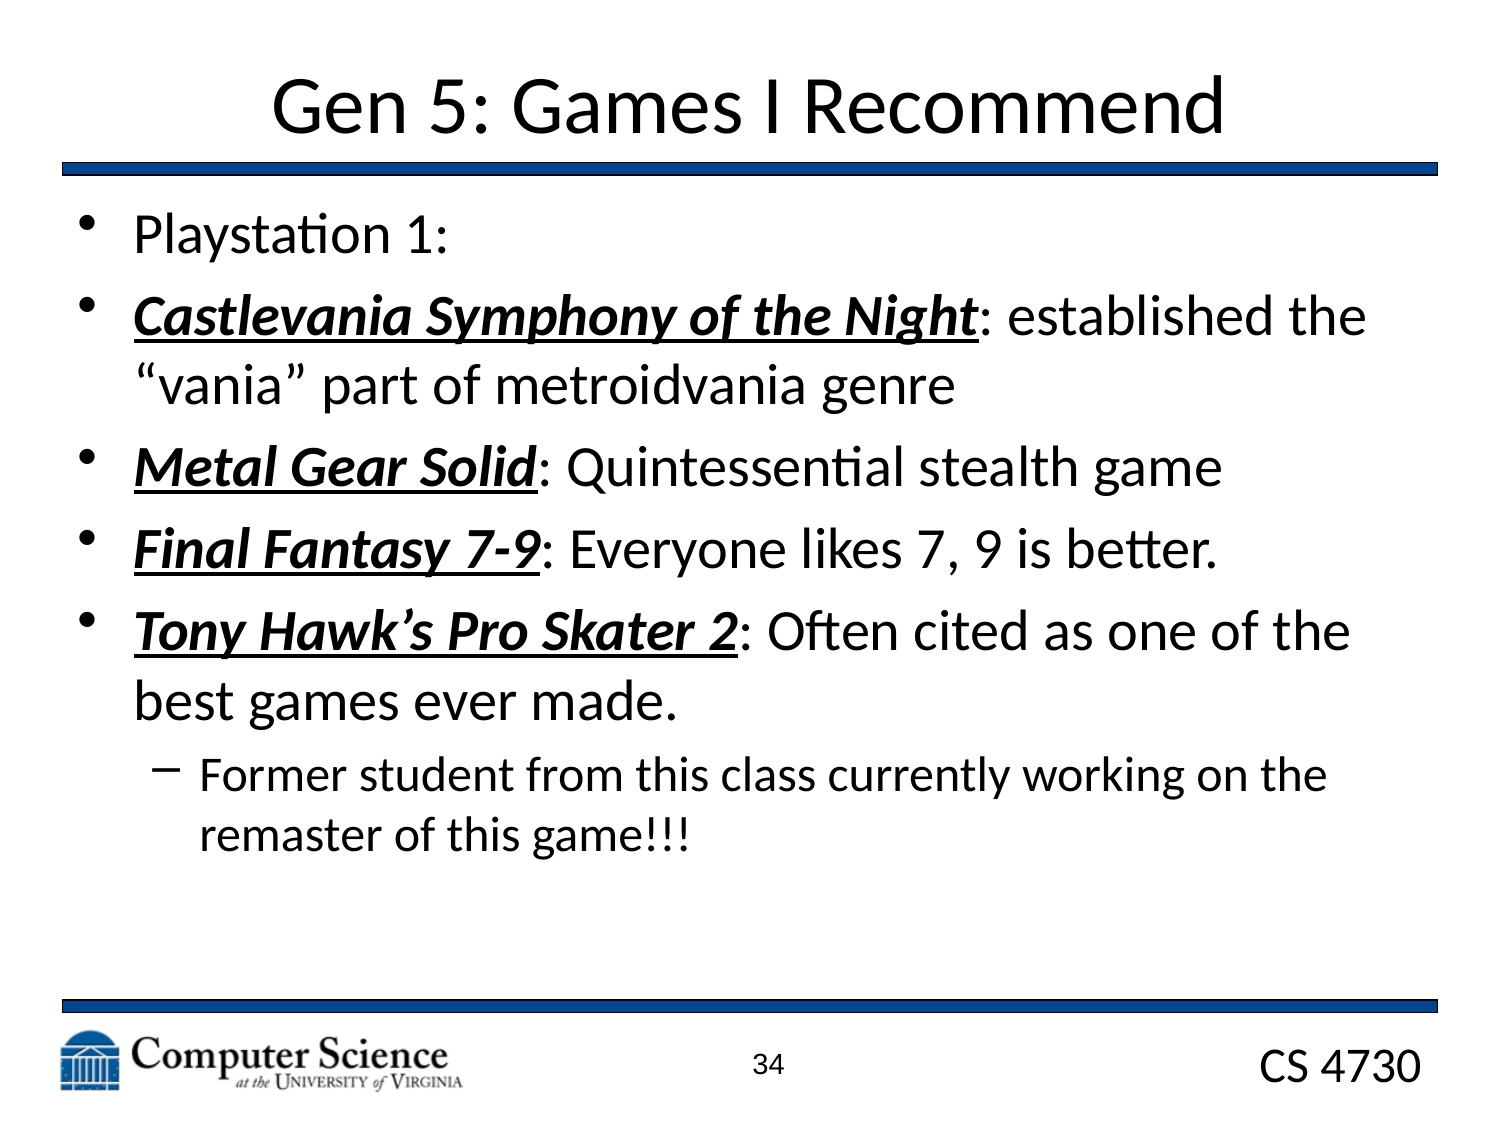

# Gen 5: Games I Recommend
Playstation 1:
Castlevania Symphony of the Night: established the “vania” part of metroidvania genre
Metal Gear Solid: Quintessential stealth game
Final Fantasy 7-9: Everyone likes 7, 9 is better.
Tony Hawk’s Pro Skater 2: Often cited as one of the best games ever made.
Former student from this class currently working on the remaster of this game!!!

34